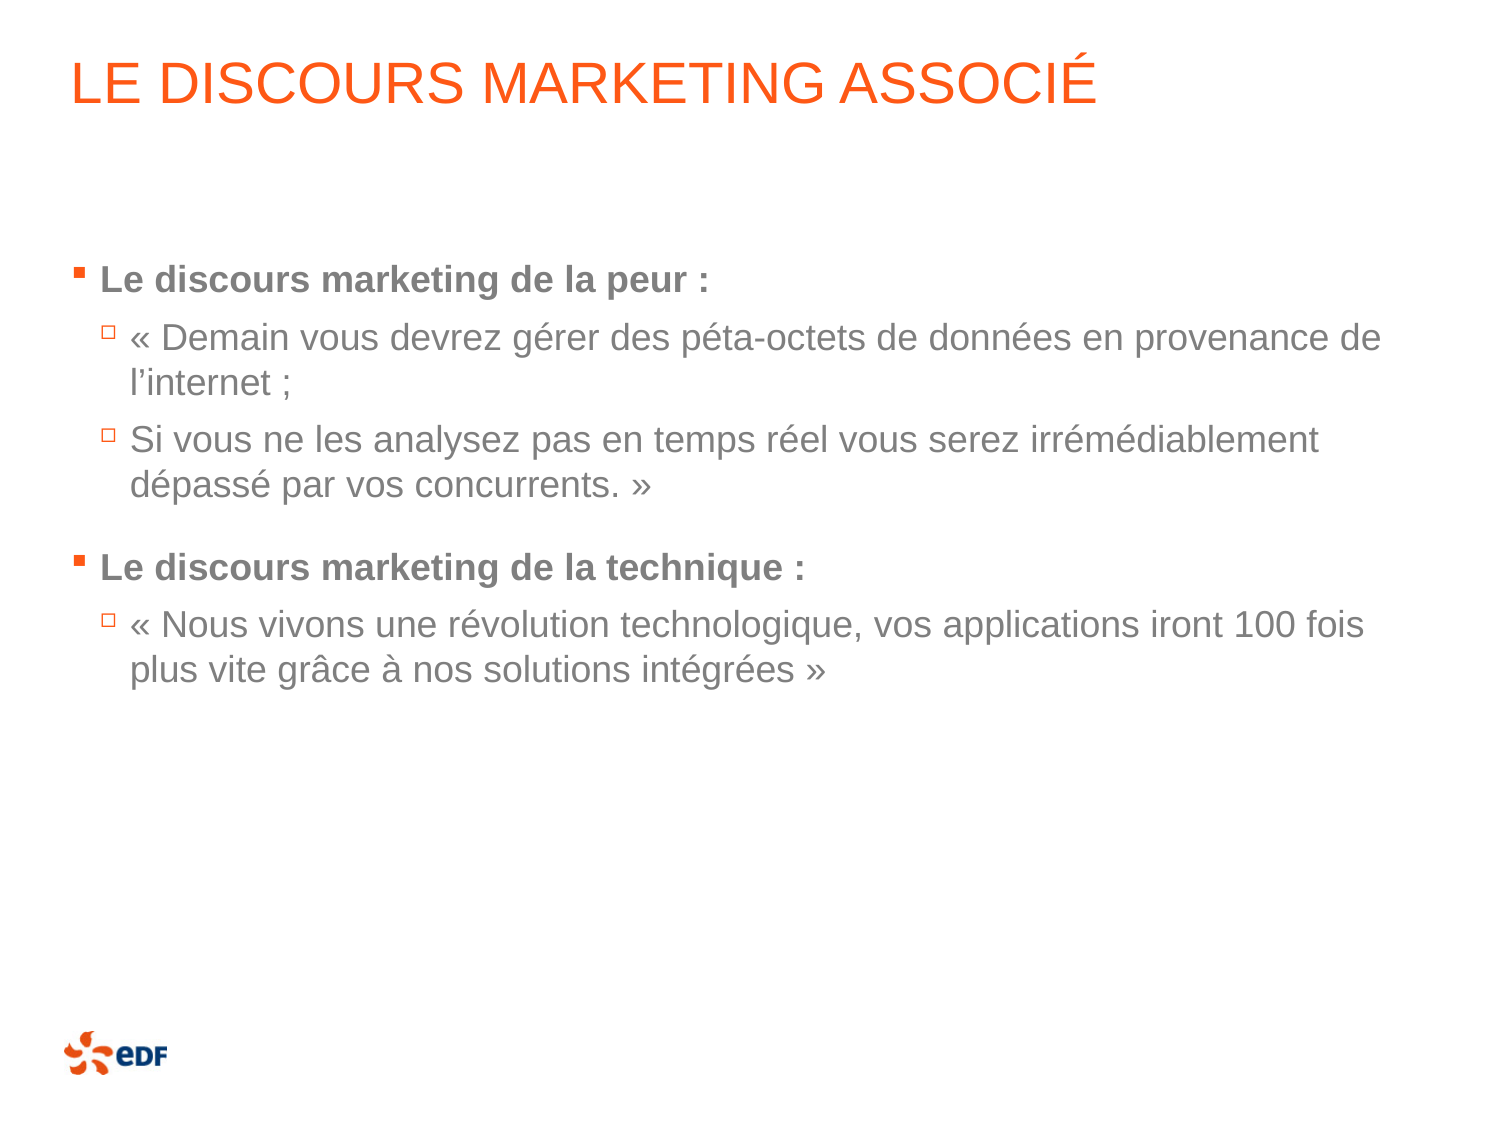

# Le discours marketing associé
Le discours marketing de la peur :
« Demain vous devrez gérer des péta-octets de données en provenance de l’internet ;
Si vous ne les analysez pas en temps réel vous serez irrémédiablement dépassé par vos concurrents. »
Le discours marketing de la technique :
« Nous vivons une révolution technologique, vos applications iront 100 fois plus vite grâce à nos solutions intégrées »